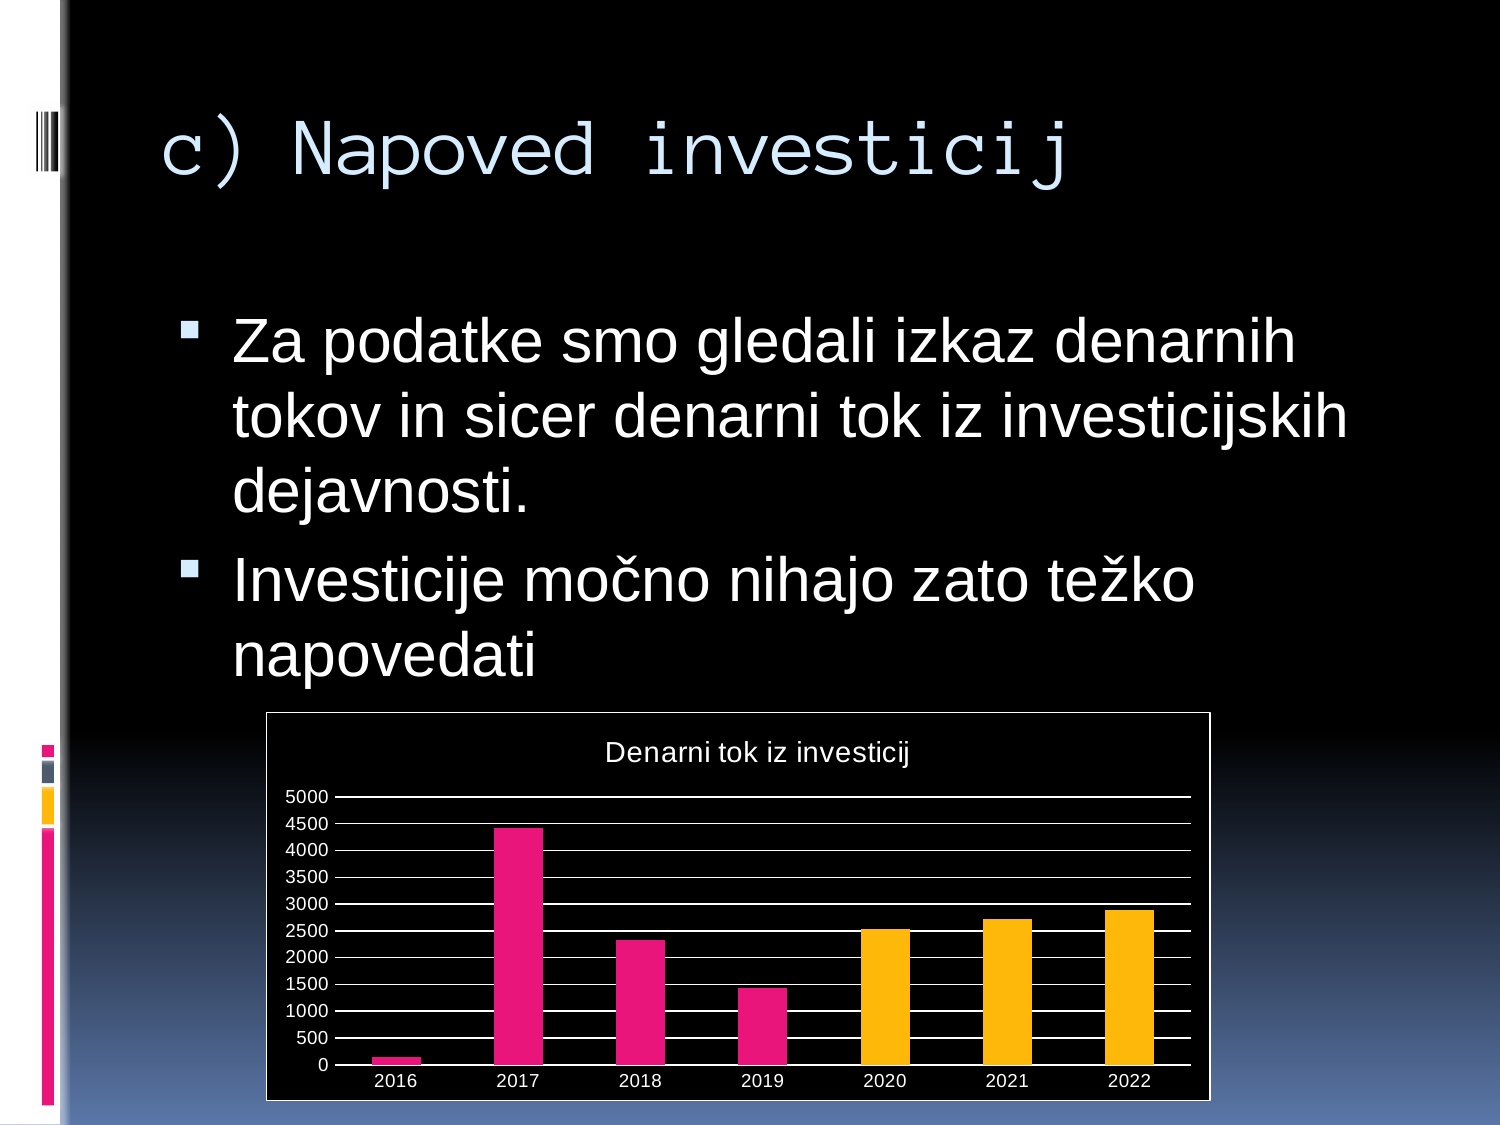

# c) Napoved investicij
Za podatke smo gledali izkaz denarnih tokov in sicer denarni tok iz investicijskih dejavnosti.
Investicije močno nihajo zato težko napovedati

### Chart: Denarni tok iz investicij

| Category | Denarni tok iz investicij | Napoved denarnega toka iz investicij |
|---|---|---|
| 2016 | 141.643 | 0.0 |
| 2017 | 4418.967 | 0.0 |
| 2018 | 2337.428 | 0.0 |
| 2019 | 1436.388 | 0.0 |
| 2020 | 0.0 | 2534.2805 |
| 2021 | 0.0 | 2714.5501 |
| 2022 | 0.0 | 2894.8197 |